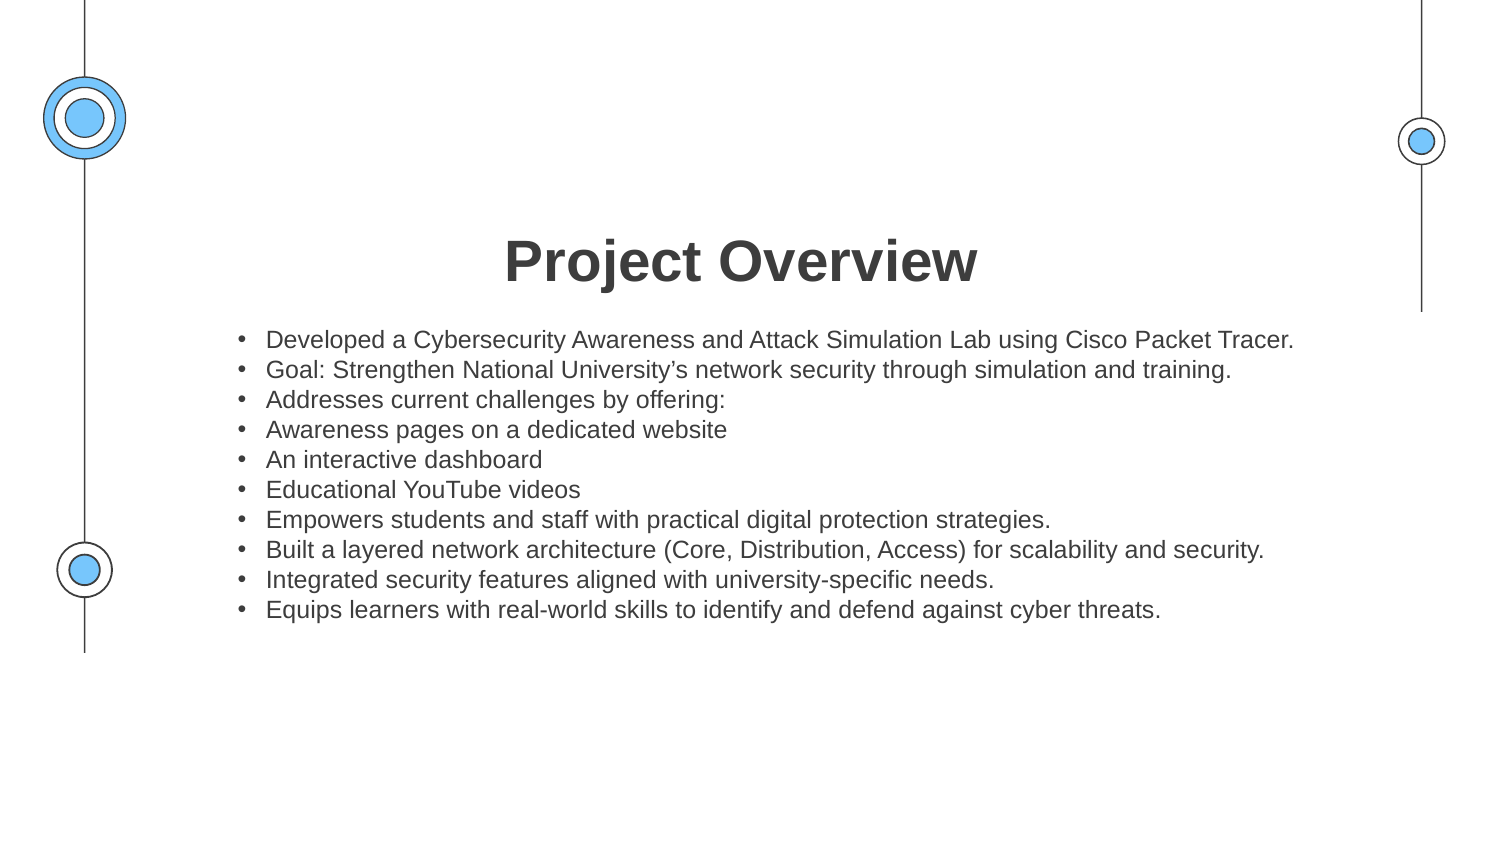

Project Overview
Developed a Cybersecurity Awareness and Attack Simulation Lab using Cisco Packet Tracer.
Goal: Strengthen National University’s network security through simulation and training.
Addresses current challenges by offering:
Awareness pages on a dedicated website
An interactive dashboard
Educational YouTube videos
Empowers students and staff with practical digital protection strategies.
Built a layered network architecture (Core, Distribution, Access) for scalability and security.
Integrated security features aligned with university-specific needs.
Equips learners with real-world skills to identify and defend against cyber threats.